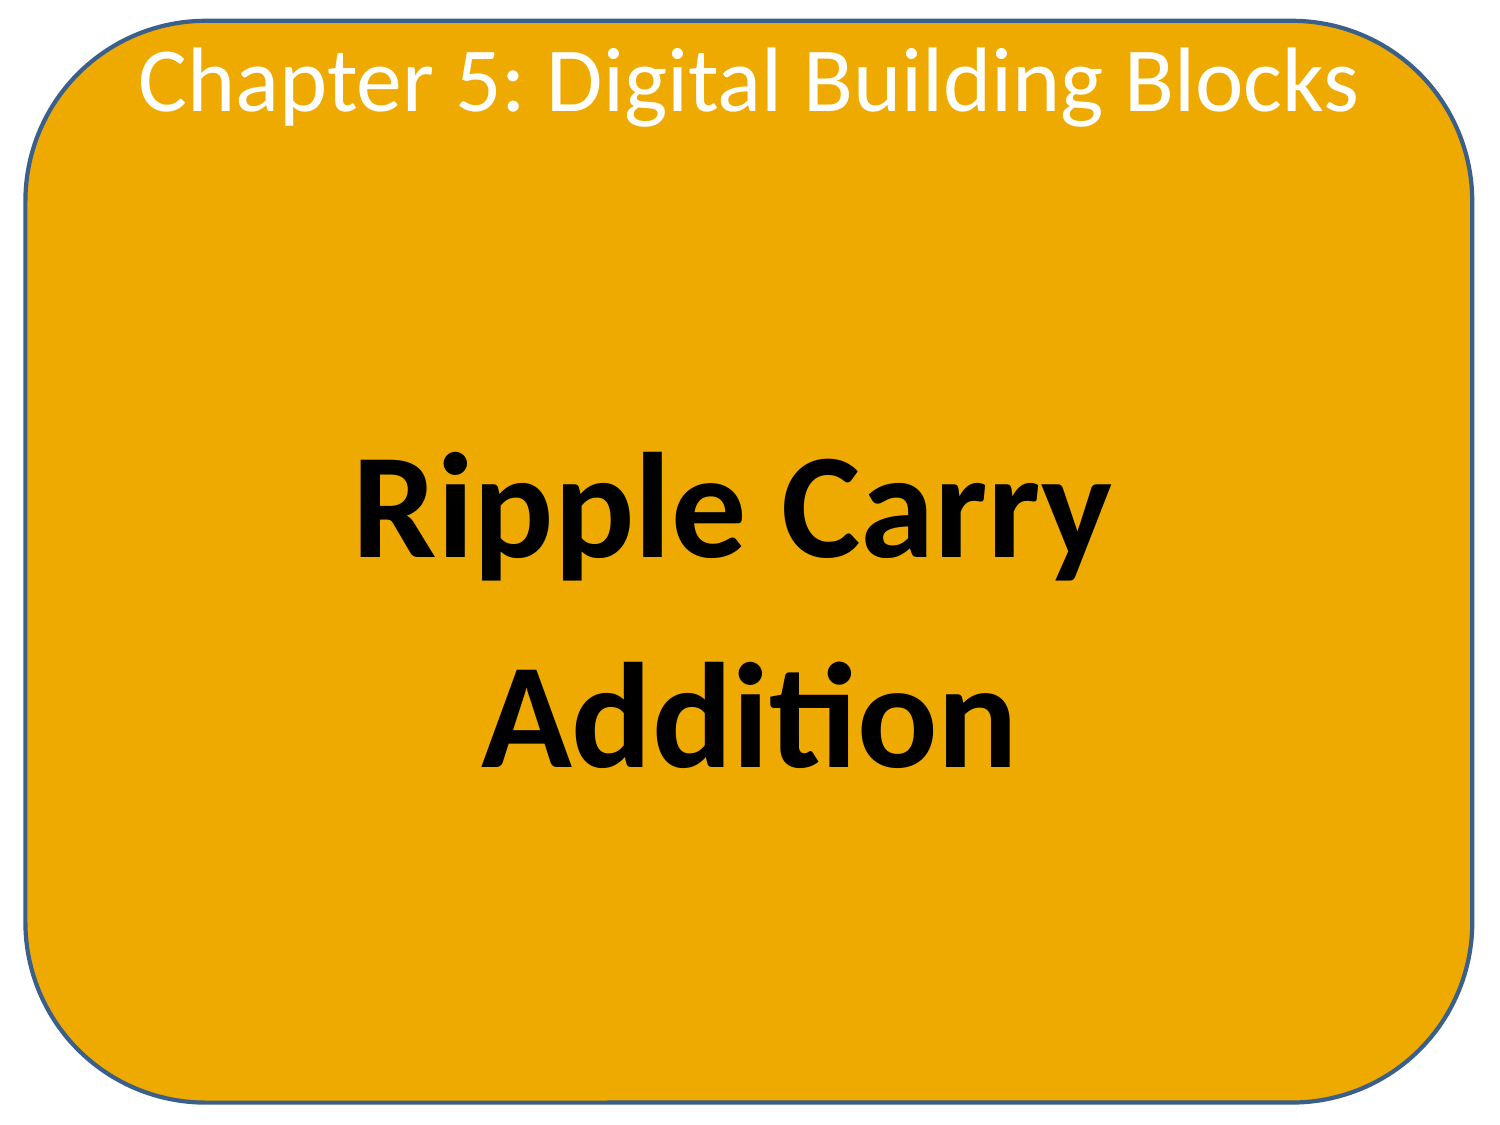

Chapter 5: Digital Building Blocks
Ripple Carry
Addition